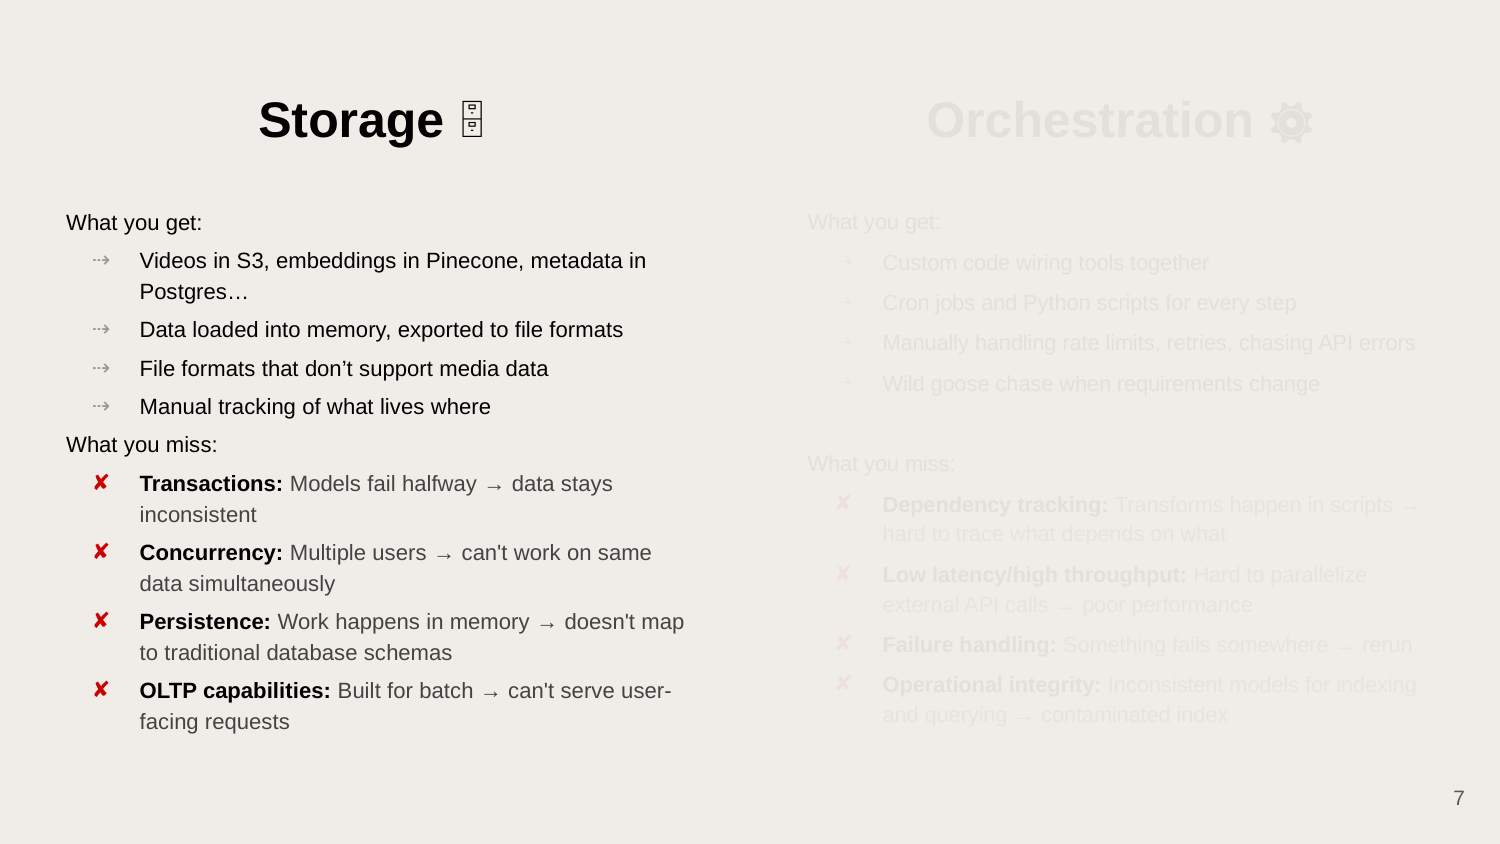

# Storage 🗄️
Orchestration ⚙️
What you get:
Videos in S3, embeddings in Pinecone, metadata in Postgres…
Data loaded into memory, exported to file formats
File formats that don’t support media data
Manual tracking of what lives where
What you miss:
Transactions: Models fail halfway → data stays inconsistent
Concurrency: Multiple users → can't work on same data simultaneously
Persistence: Work happens in memory → doesn't map to traditional database schemas
OLTP capabilities: Built for batch → can't serve user-facing requests
What you get:
Custom code wiring tools together
Cron jobs and Python scripts for every step
Manually handling rate limits, retries, chasing API errors
Wild goose chase when requirements change

What you miss:
Dependency tracking: Transforms happen in scripts → hard to trace what depends on what
Low latency/high throughput: Hard to parallelize external API calls → poor performance
Failure handling: Something fails somewhere → rerun
Operational integrity: Inconsistent models for indexing and querying → contaminated index
7